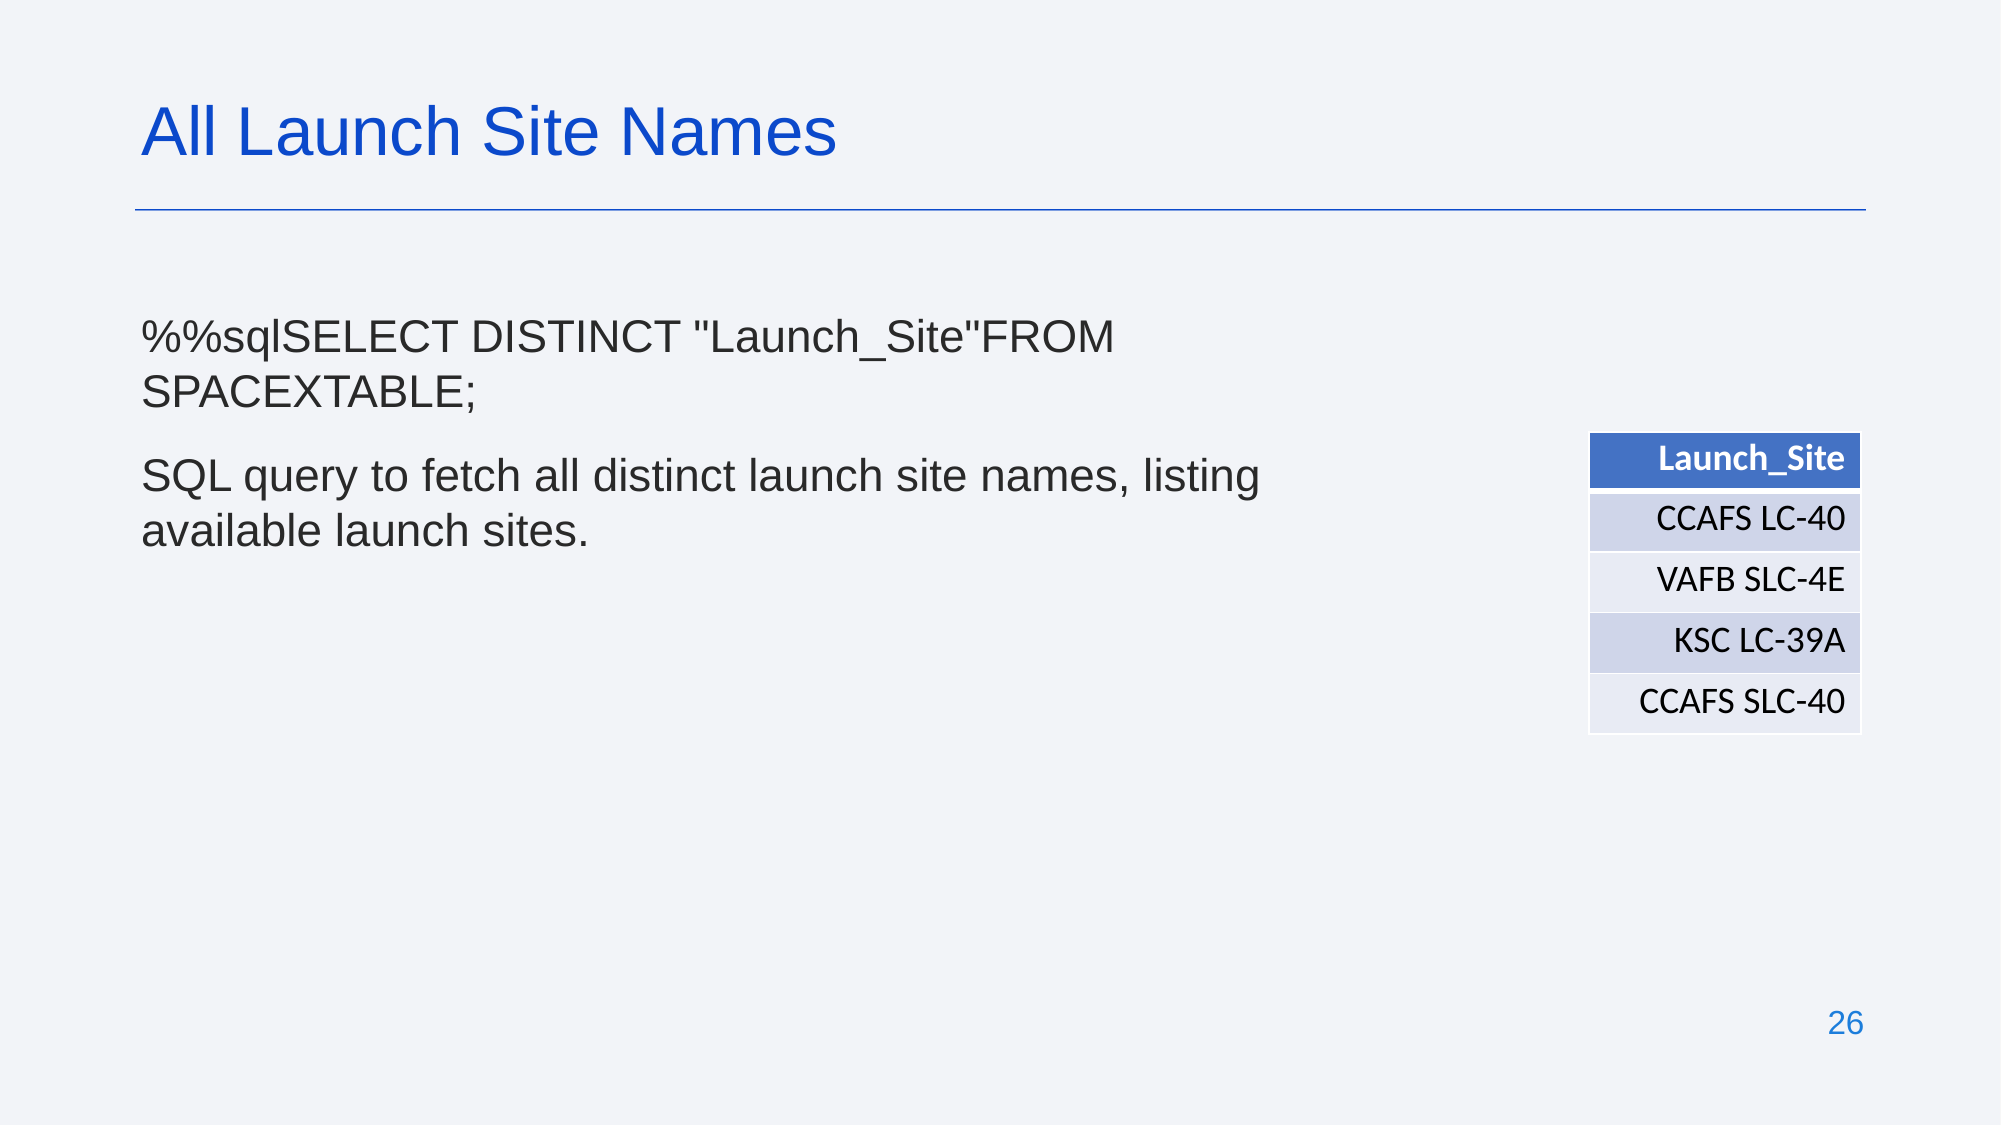

All Launch Site Names
%%sqlSELECT DISTINCT "Launch_Site"FROM SPACEXTABLE;
SQL query to fetch all distinct launch site names, listing available launch sites.

| Launch\_Site |
| --- |
| CCAFS LC-40 |
| VAFB SLC-4E |
| KSC LC-39A |
| CCAFS SLC-40 |
26